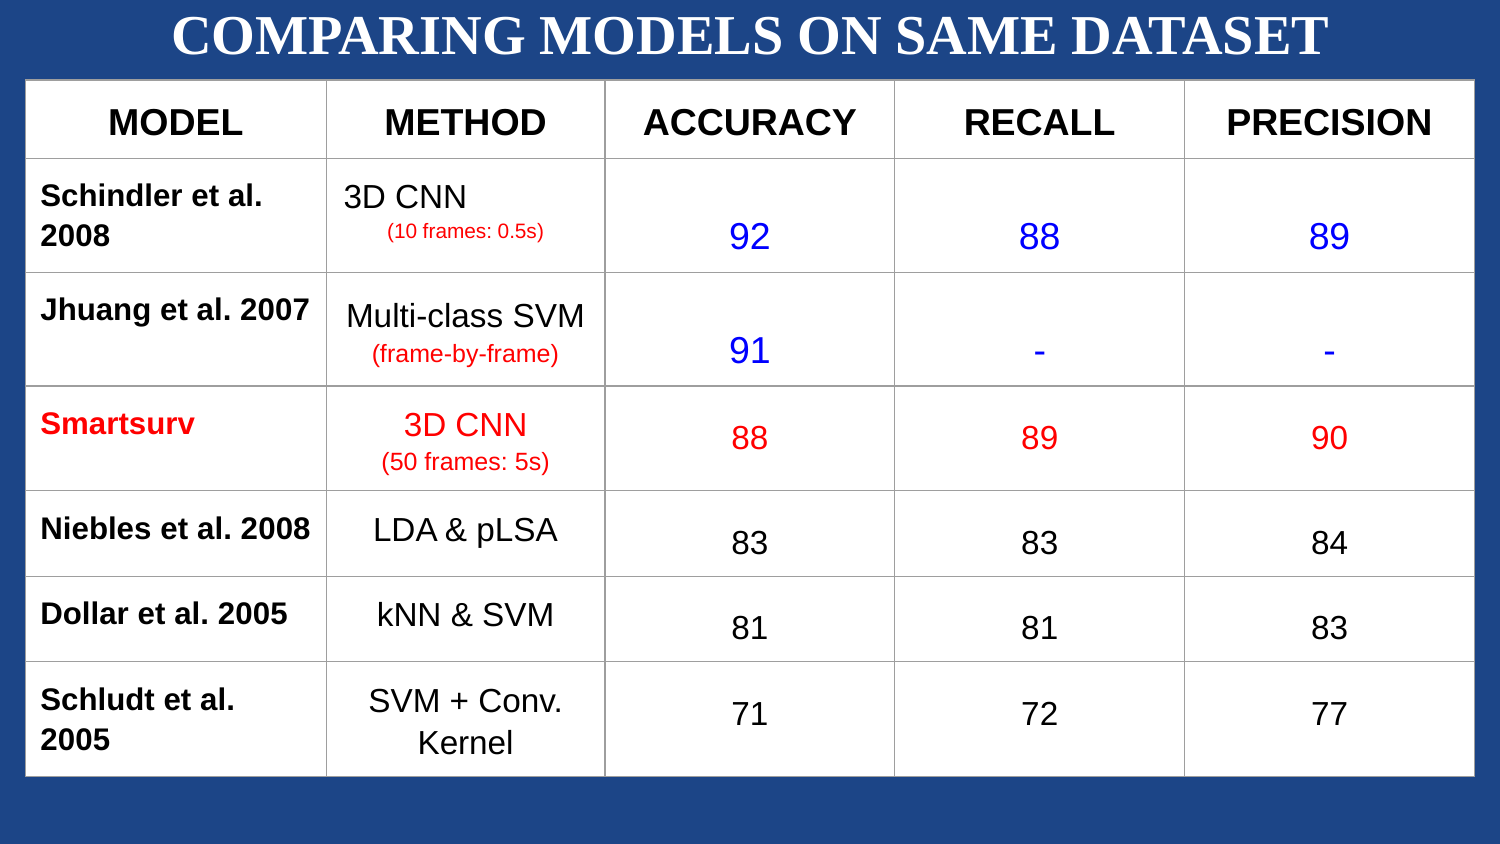

COMPARING MODELS ON SAME DATASET
| MODEL | METHOD | ACCURACY | RECALL | PRECISION |
| --- | --- | --- | --- | --- |
| Schindler et al. 2008 | 3D CNN (10 frames: 0.5s) | 92 | 88 | 89 |
| Jhuang et al. 2007 | Multi-class SVM (frame-by-frame) | 91 | - | - |
| Smartsurv | 3D CNN (50 frames: 5s) | 88 | 89 | 90 |
| Niebles et al. 2008 | LDA & pLSA | 83 | 83 | 84 |
| Dollar et al. 2005 | kNN & SVM | 81 | 81 | 83 |
| Schludt et al. 2005 | SVM + Conv. Kernel | 71 | 72 | 77 |